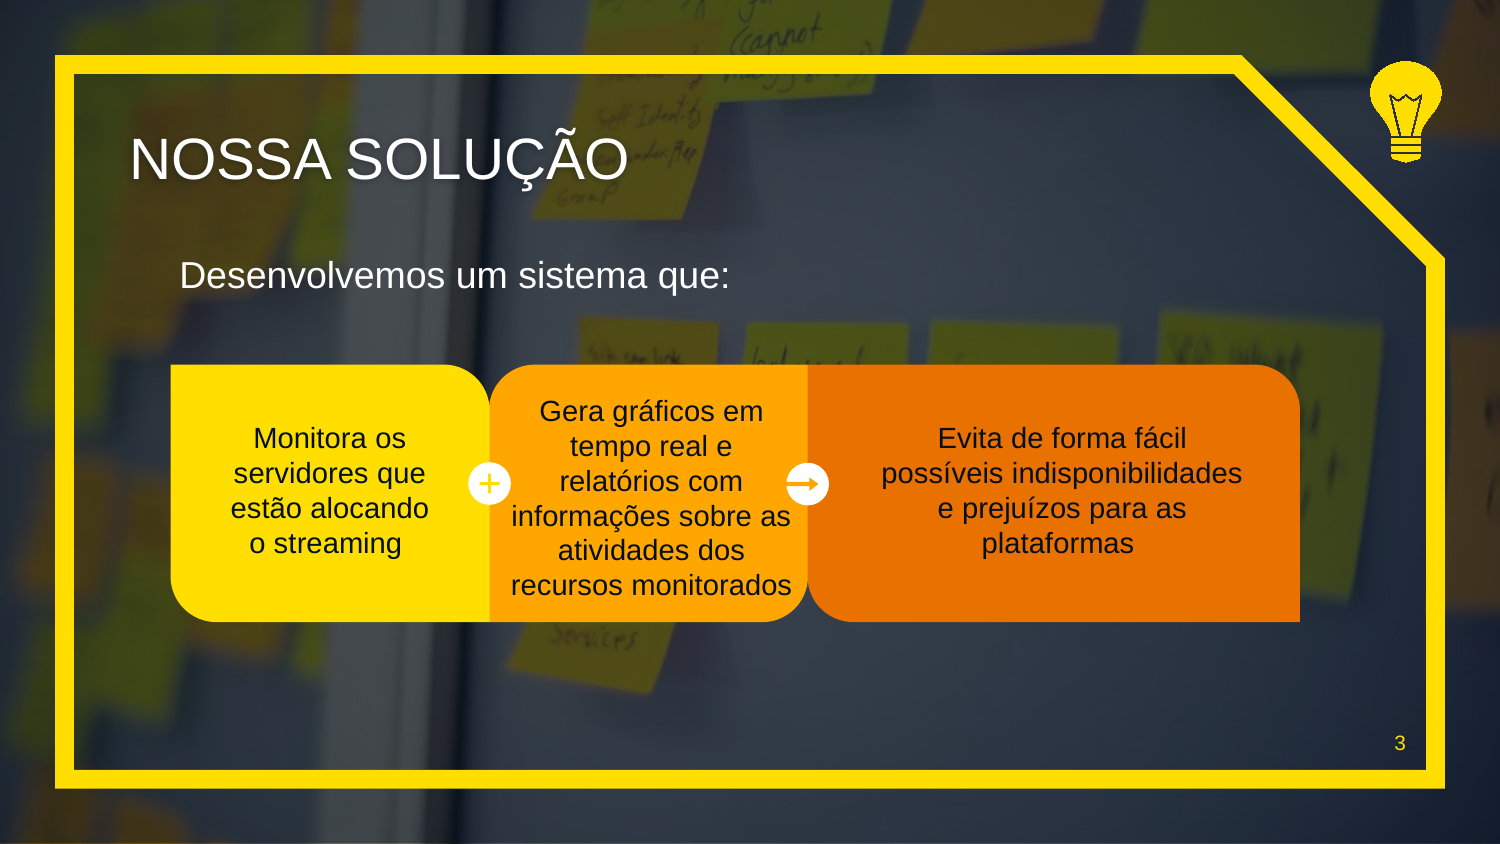

# NOSSA SOLUÇÃO
Desenvolvemos um sistema que:

Monitora os servidores que estão alocando o streaming

Evita de forma fácil possíveis indisponibilidades e prejuízos para as plataformas
Gera gráficos em tempo real e relatórios com informações sobre as atividades dos recursos monitorados

3